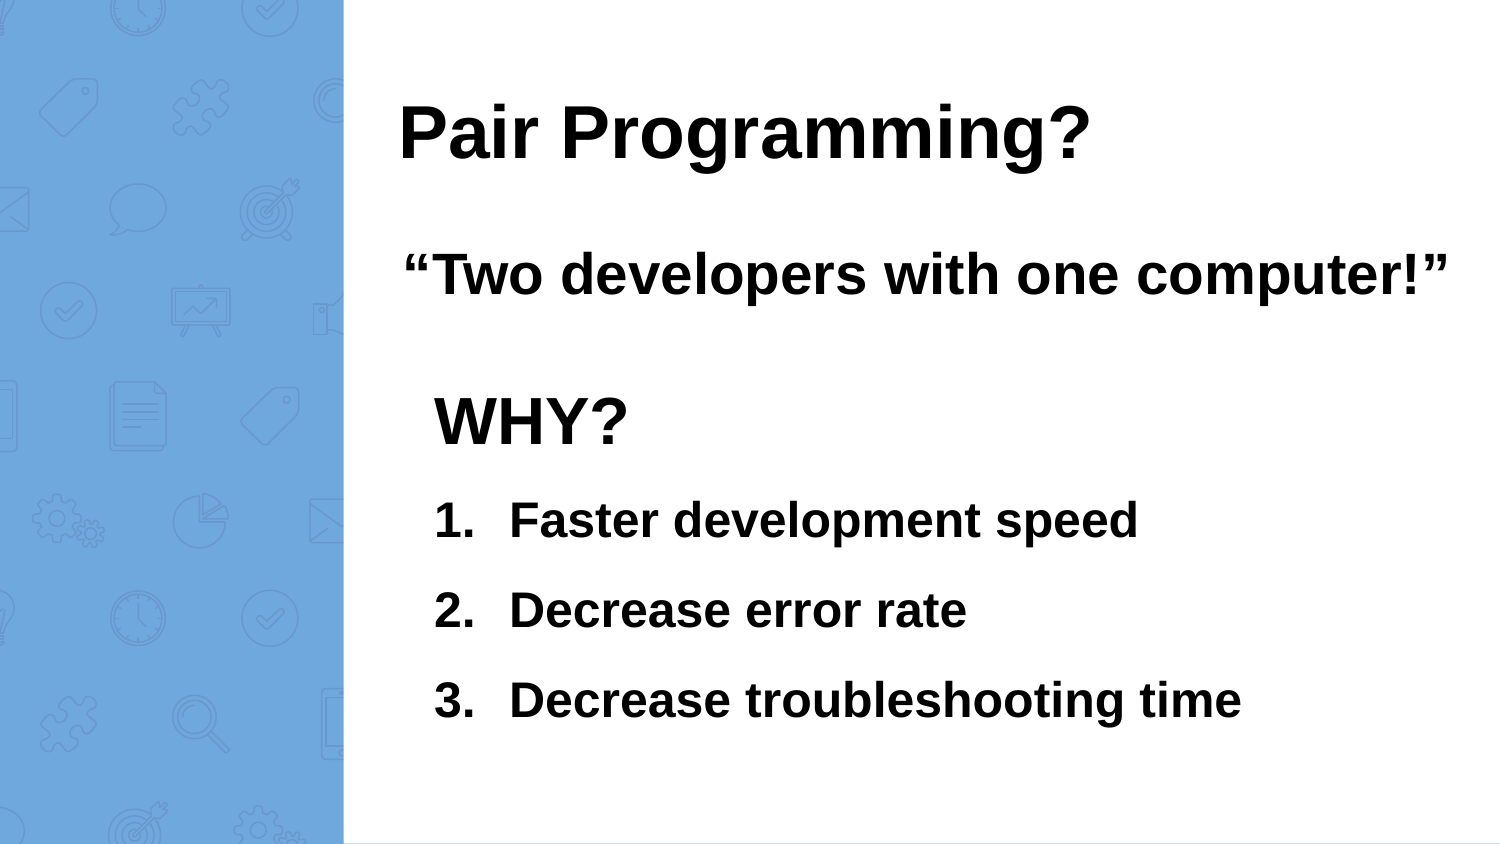

Pair Programming?
“Two developers with one computer!”
WHY?
Faster development speed
Decrease error rate
Decrease troubleshooting time